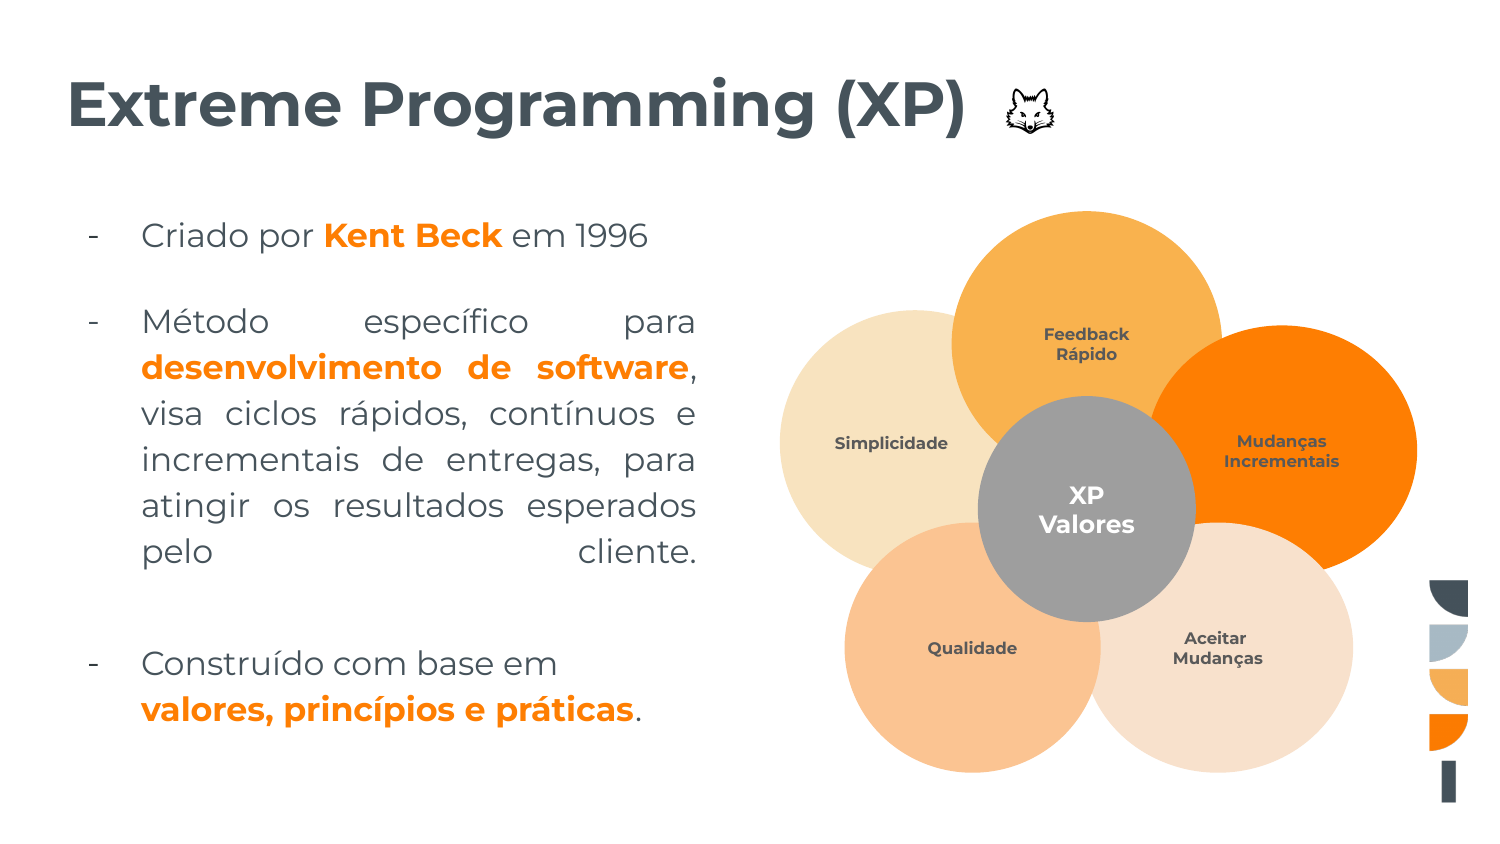

# Extreme Programming (XP)  🦊
Criado por Kent Beck em 1996
Método específico para desenvolvimento de software, visa ciclos rápidos, contínuos e incrementais de entregas, para atingir os resultados esperados pelo cliente.
Construído com base em valores, princípios e práticas.

Feedback
Rápido
Simplicidade
Mudanças
Incrementais
XP Valores
Qualidade
Aceitar
Mudanças